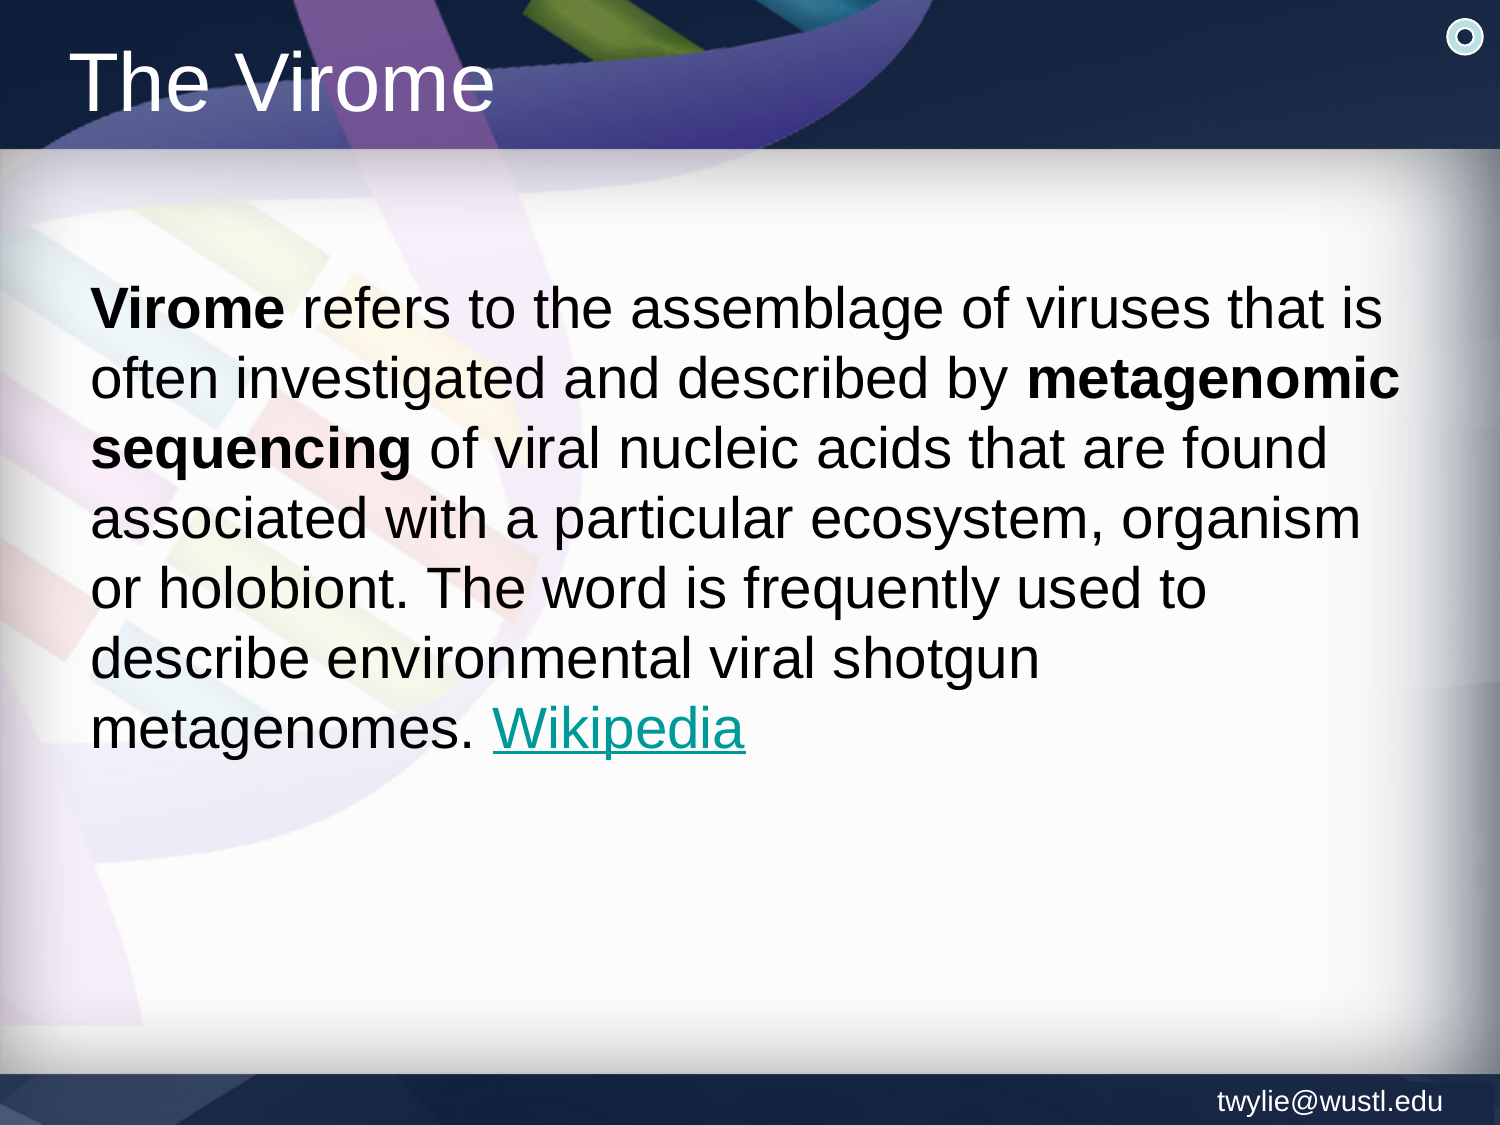

# The Virome

Virome refers to the assemblage of viruses that is often investigated and described by metagenomic sequencing of viral nucleic acids that are found associated with a particular ecosystem, organism or holobiont. The word is frequently used to describe environmental viral shotgun metagenomes. Wikipedia
twylie@wustl.edu